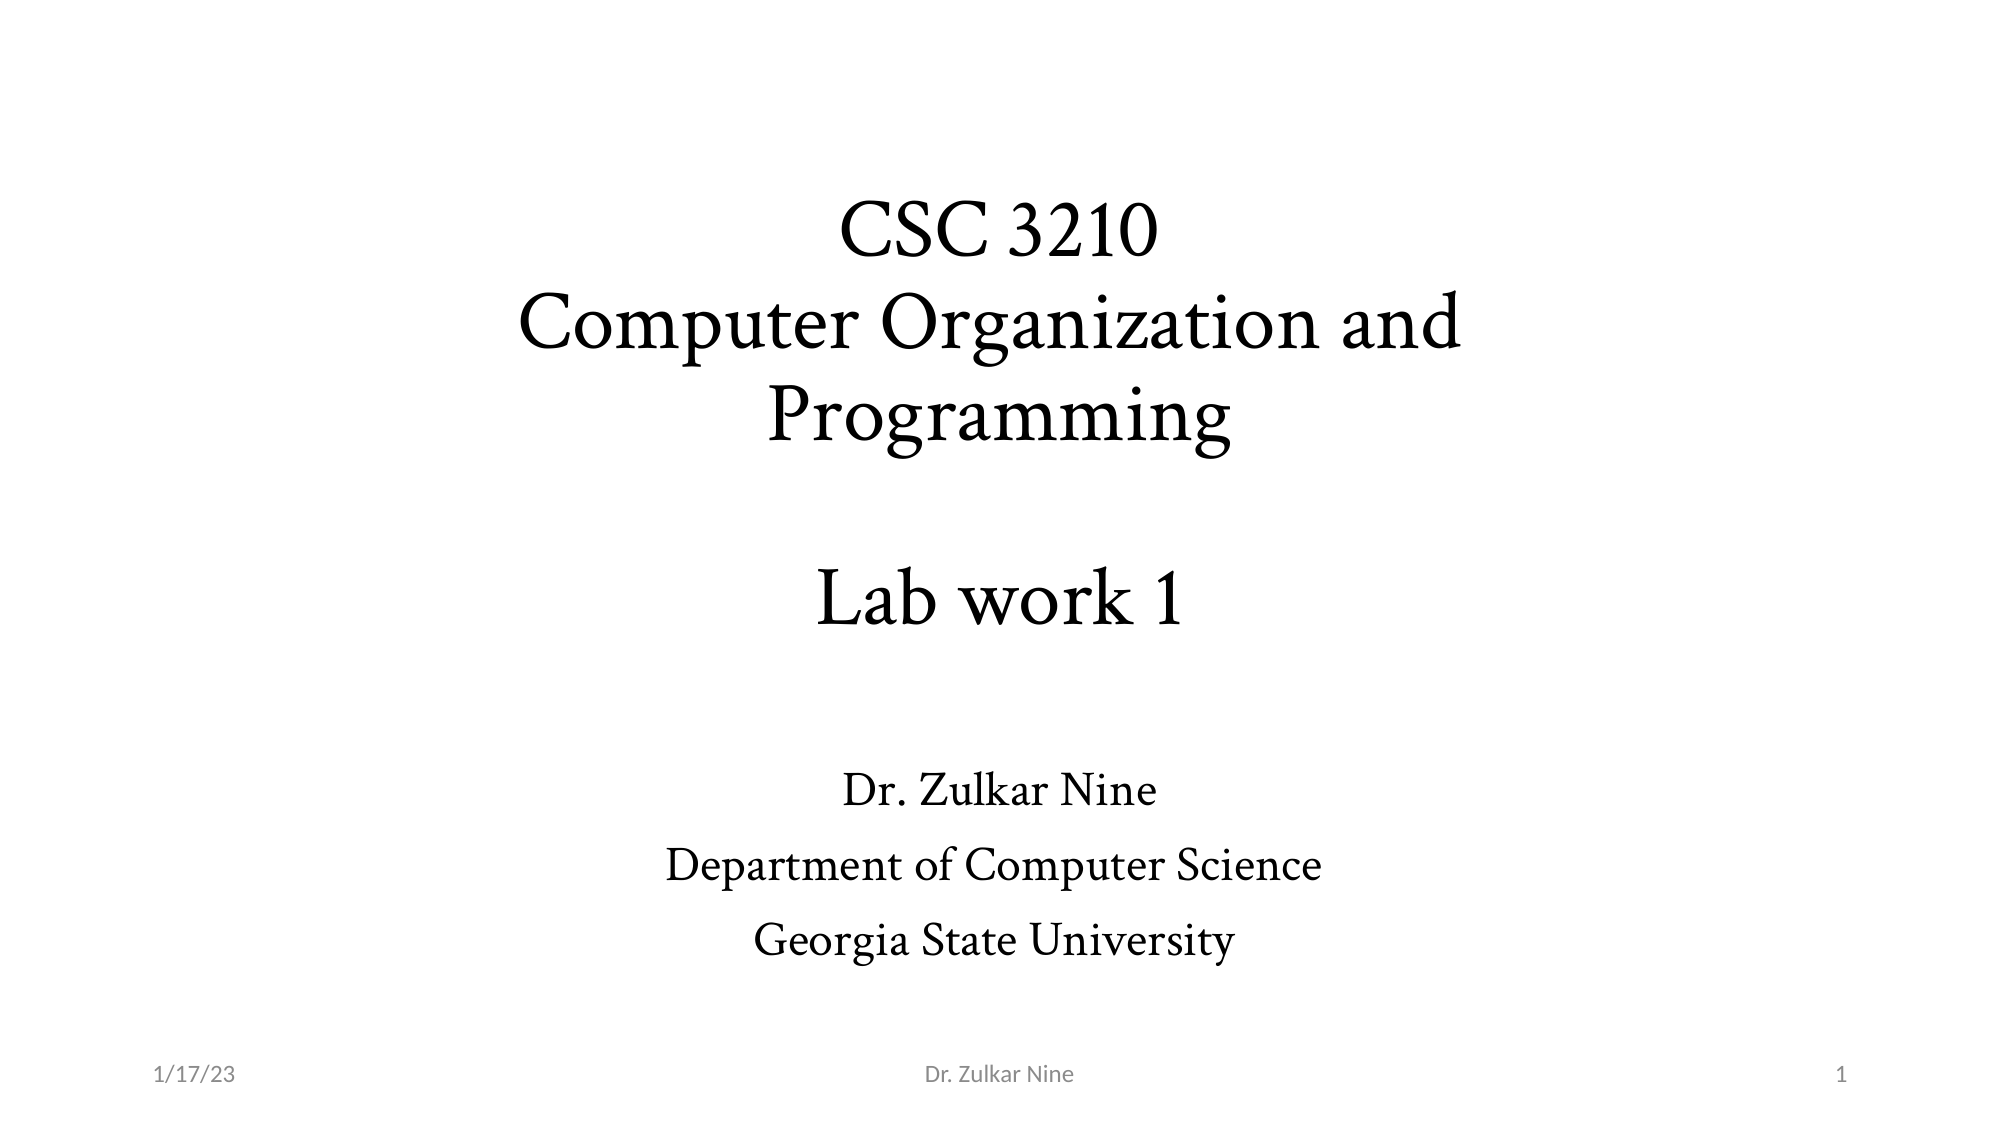

# CSC 3210 Computer Organization and Programming Lab work 1
Dr. Zulkar Nine
Department of Computer Science
Georgia State University
1/17/23
Dr. Zulkar Nine
1